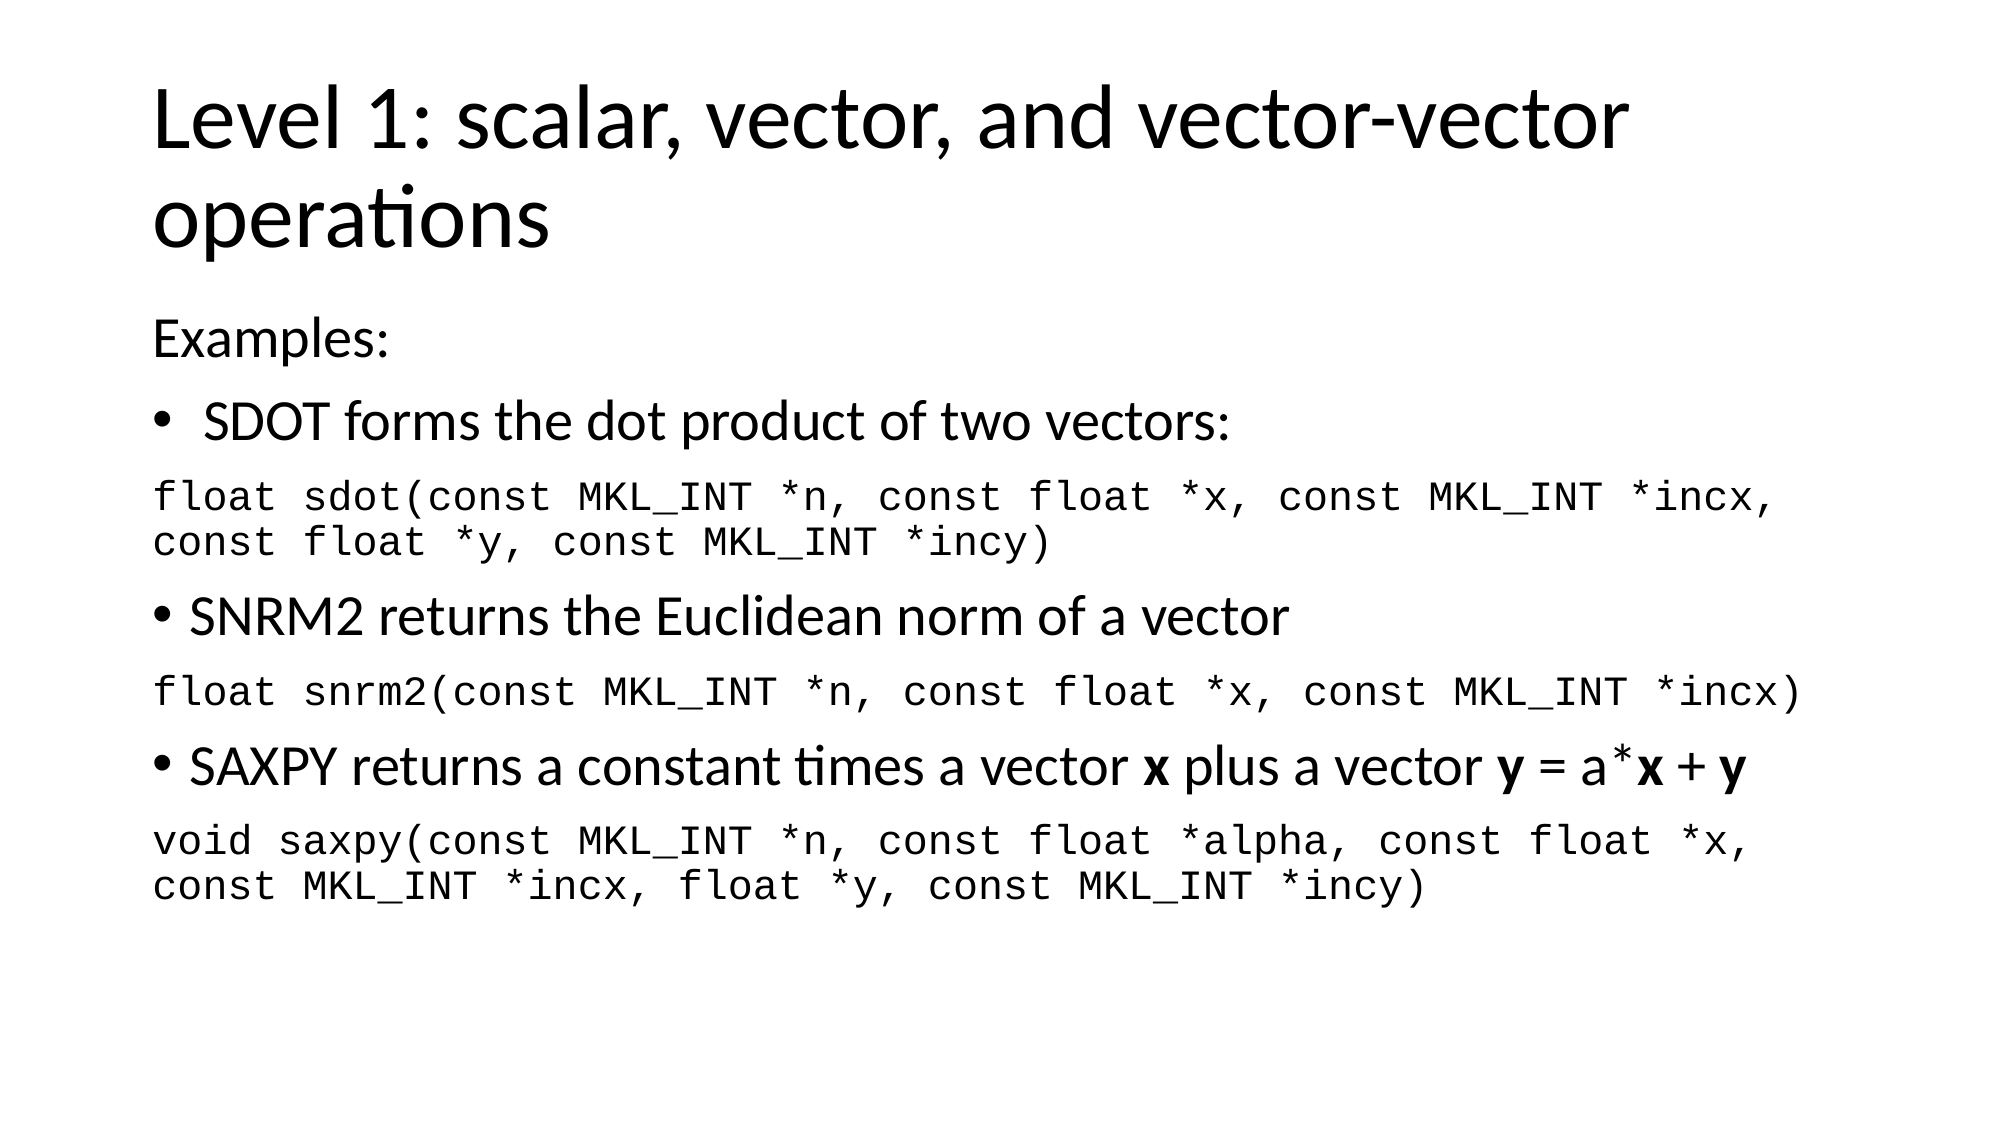

# Level 1: scalar, vector, and vector-vector operations
Examples:
 SDOT forms the dot product of two vectors:
float sdot(const MKL_INT *n, const float *x, const MKL_INT *incx, const float *y, const MKL_INT *incy)
SNRM2 returns the Euclidean norm of a vector
float snrm2(const MKL_INT *n, const float *x, const MKL_INT *incx)
SAXPY returns a constant times a vector x plus a vector y = a*x + y
void saxpy(const MKL_INT *n, const float *alpha, const float *x, const MKL_INT *incx, float *y, const MKL_INT *incy)